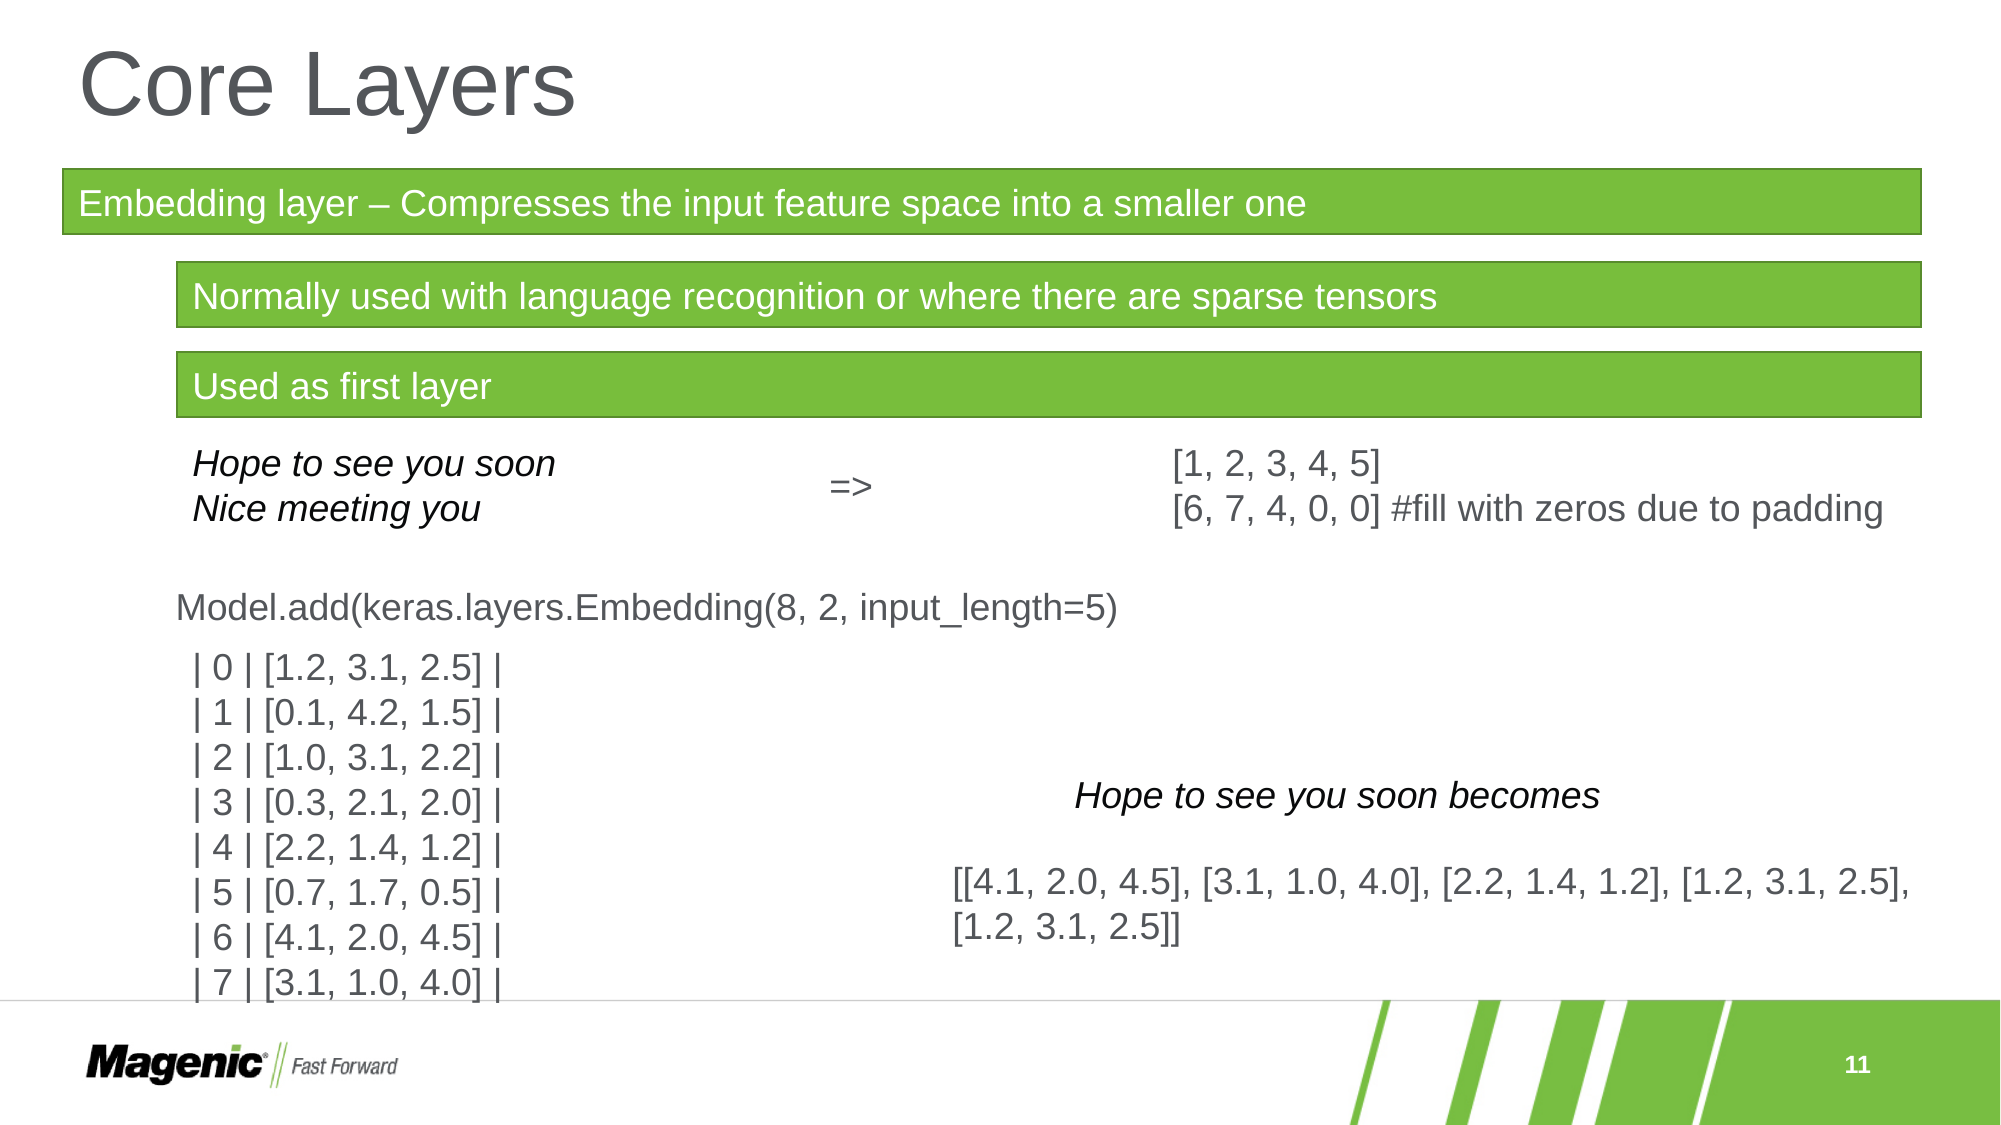

# Core Layers
Embedding layer – Compresses the input feature space into a smaller one
Normally used with language recognition or where there are sparse tensors
Used as first layer
[1, 2, 3, 4, 5]
[6, 7, 4, 0, 0] #fill with zeros due to padding
Hope to see you soon
Nice meeting you
=>
Model.add(keras.layers.Embedding(8, 2, input_length=5)
| 0 | [1.2, 3.1, 2.5] |
| 1 | [0.1, 4.2, 1.5] |
| 2 | [1.0, 3.1, 2.2] |
| 3 | [0.3, 2.1, 2.0] |
| 4 | [2.2, 1.4, 1.2] |
| 5 | [0.7, 1.7, 0.5] |
| 6 | [4.1, 2.0, 4.5] |
| 7 | [3.1, 1.0, 4.0] |
Hope to see you soon becomes
[[4.1, 2.0, 4.5], [3.1, 1.0, 4.0], [2.2, 1.4, 1.2], [1.2, 3.1, 2.5], [1.2, 3.1, 2.5]]